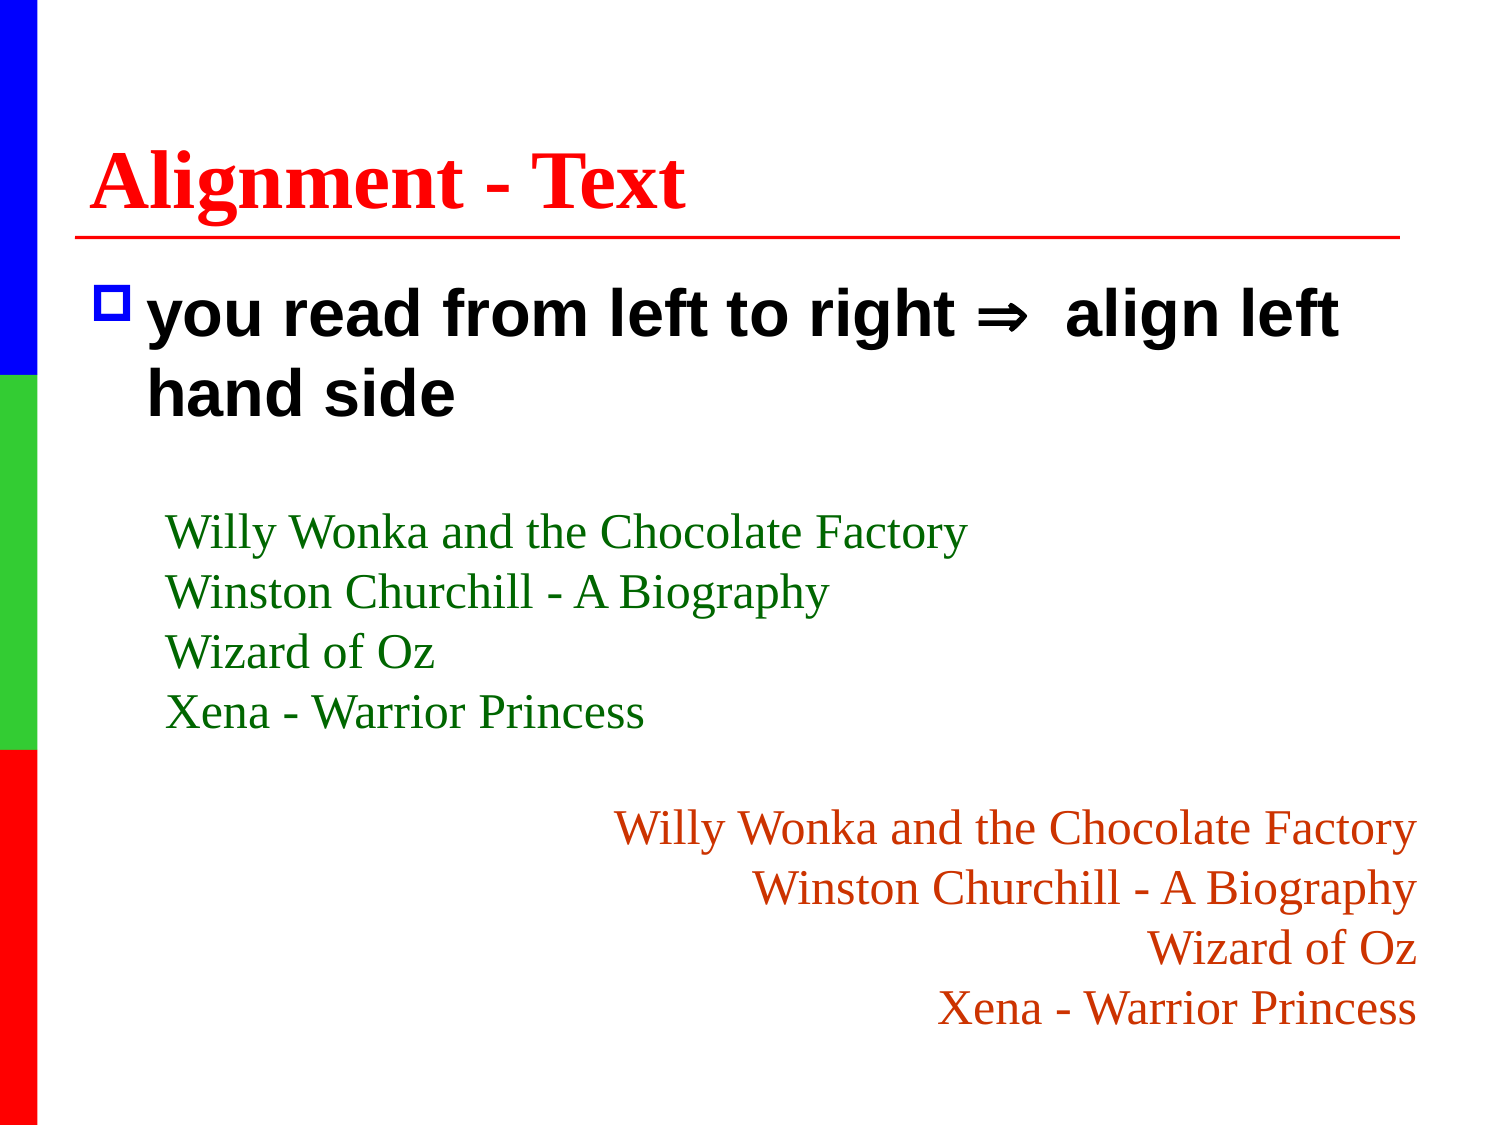

# Alignment - Text
you read from left to right ⇒  align left hand side

Willy Wonka and the Chocolate Factory
Winston Churchill - A Biography
Wizard of Oz
Xena - Warrior Princess
Willy Wonka and the Chocolate Factory
Winston Churchill - A Biography
Wizard of Oz
Xena - Warrior Princess